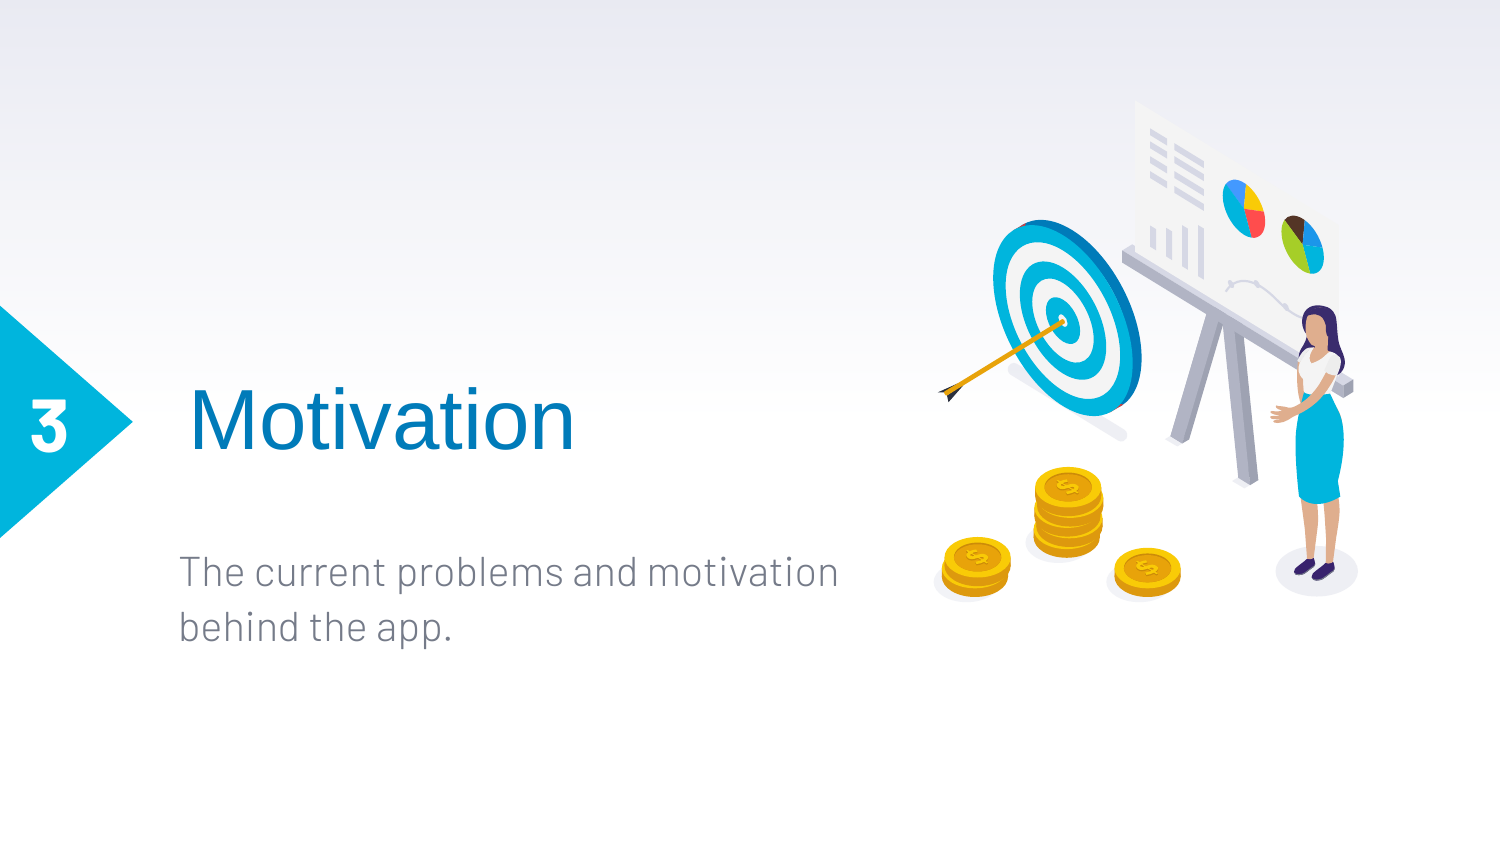

3
# Motivation
The current problems and motivation behind the app.